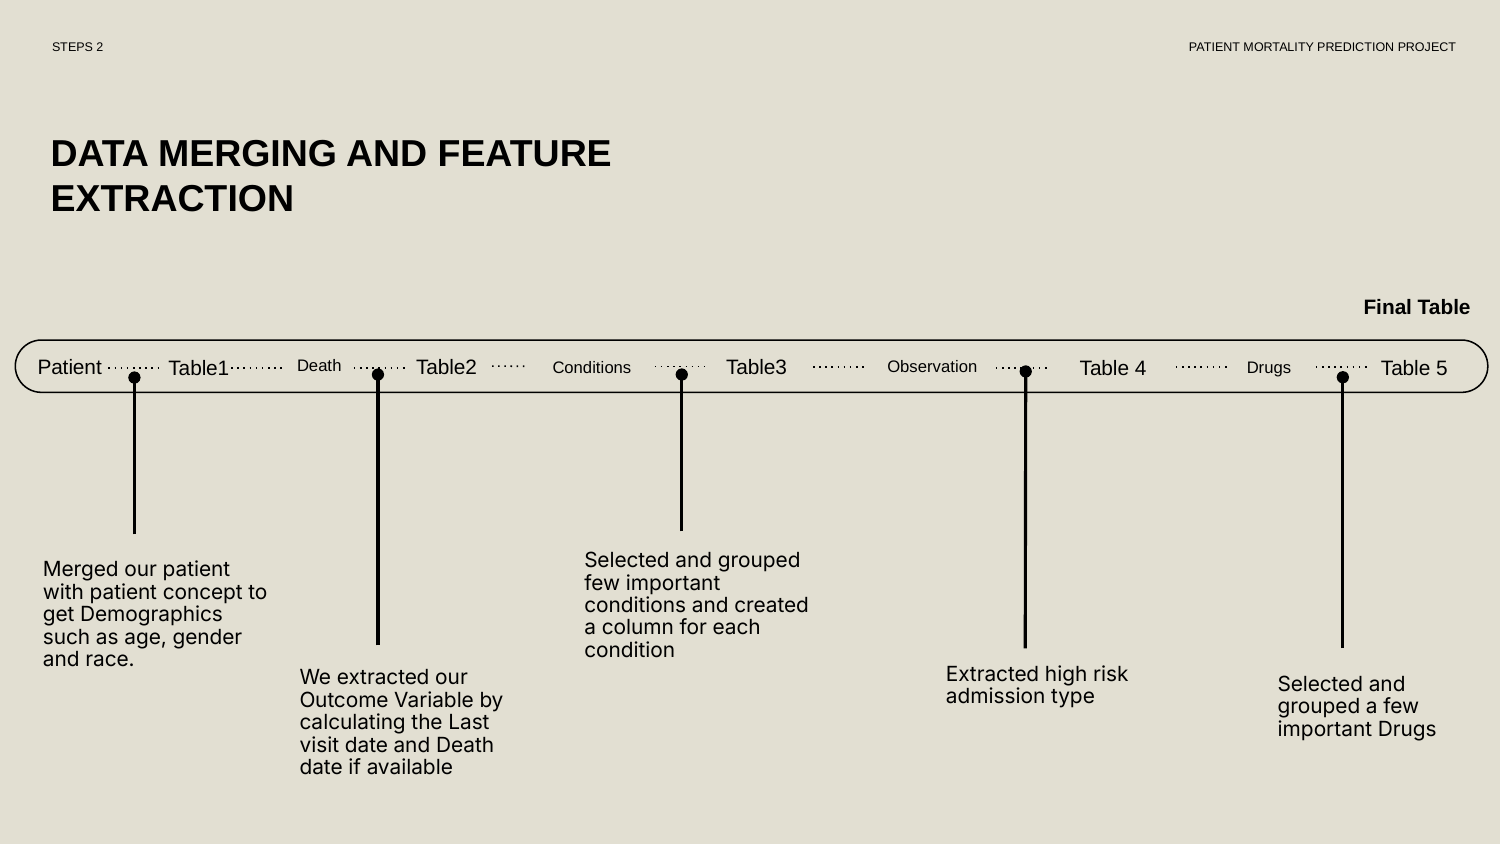

PATIENT MORTALITY PREDICTION PROJECT
STEPS 2
DATA MERGING AND FEATURE EXTRACTION
Final Table
Death

Patient
Table2
Table3
Observation
Conditions
Drugs
Table 5
Table1
Table 4
Selected and grouped few important conditions and created a column for each condition
Merged our patient with patient concept to get Demographics such as age, gender and race.
Extracted high risk admission type
We extracted our Outcome Variable by calculating the Last visit date and Death date if available
Selected and grouped a few important Drugs